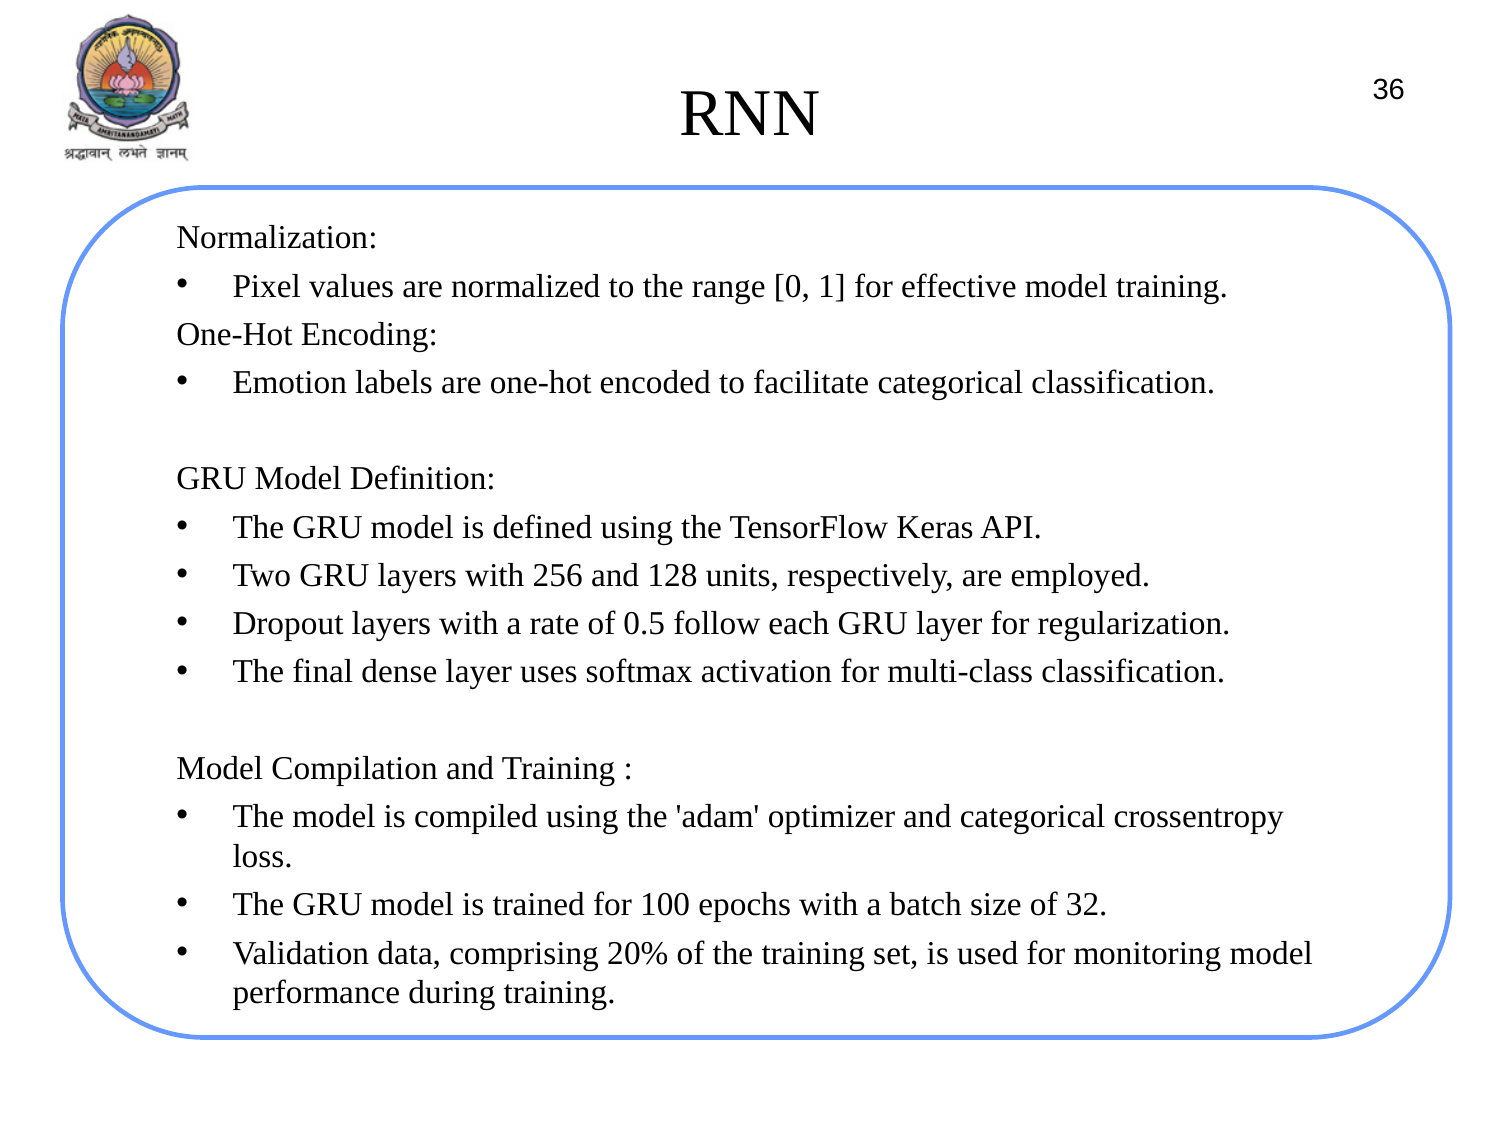

RNN
36
Normalization:
Pixel values are normalized to the range [0, 1] for effective model training.
One-Hot Encoding:
Emotion labels are one-hot encoded to facilitate categorical classification.

GRU Model Definition:
The GRU model is defined using the TensorFlow Keras API.
Two GRU layers with 256 and 128 units, respectively, are employed.
Dropout layers with a rate of 0.5 follow each GRU layer for regularization.
The final dense layer uses softmax activation for multi-class classification.

Model Compilation and Training :
The model is compiled using the 'adam' optimizer and categorical crossentropy loss.
The GRU model is trained for 100 epochs with a batch size of 32.
Validation data, comprising 20% of the training set, is used for monitoring model performance during training.